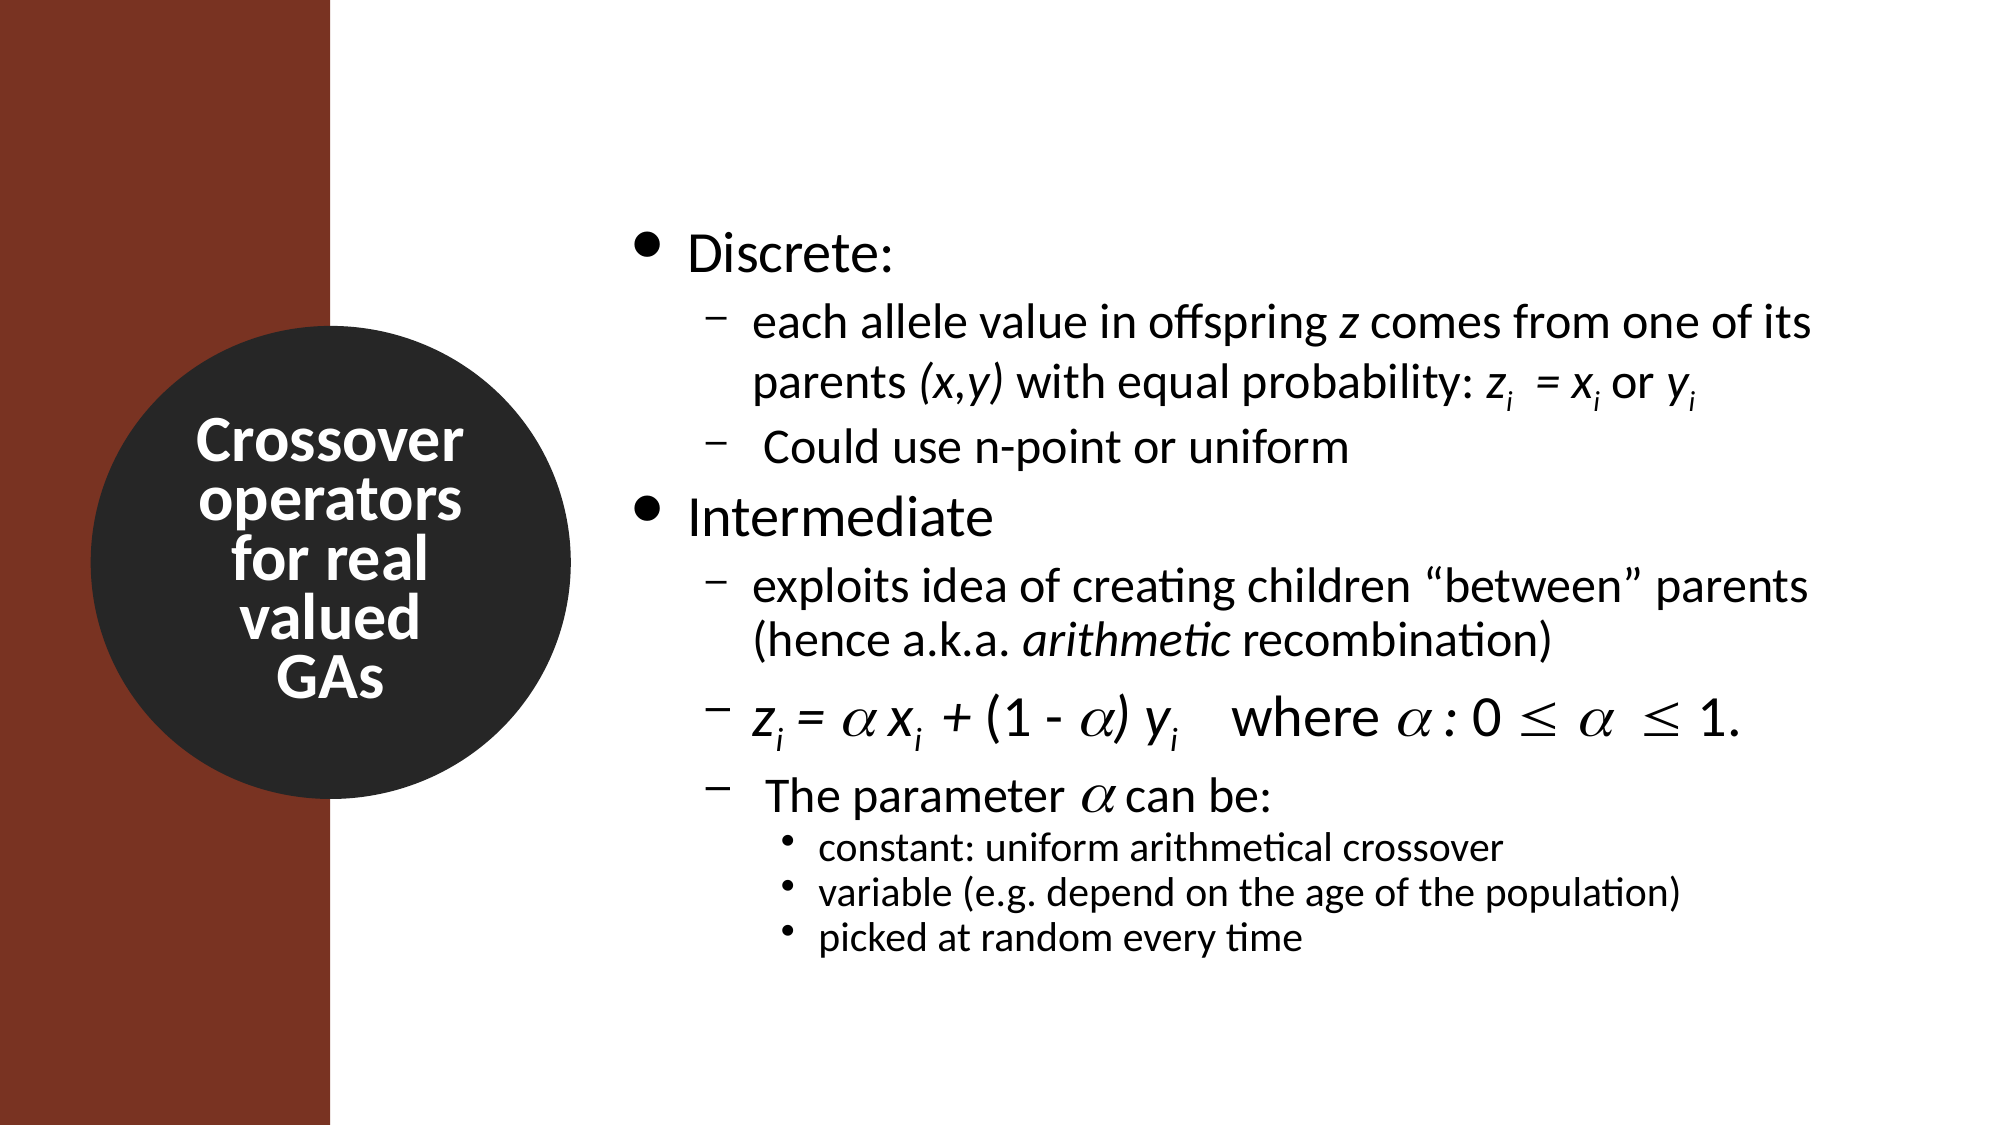

Discrete:
each allele value in offspring z comes from one of its parents (x,y) with equal probability: zi  = xi or yi
 Could use n-point or uniform
Intermediate
exploits idea of creating children “between” parents (hence a.k.a. arithmetic recombination)
zi = α xi  + (1 - α) yi    where α : 0 ≤ α  ≤ 1.
 The parameter α can be:
constant: uniform arithmetical crossover
variable (e.g. depend on the age of the population)
picked at random every time
Crossover operators for real valued GAs